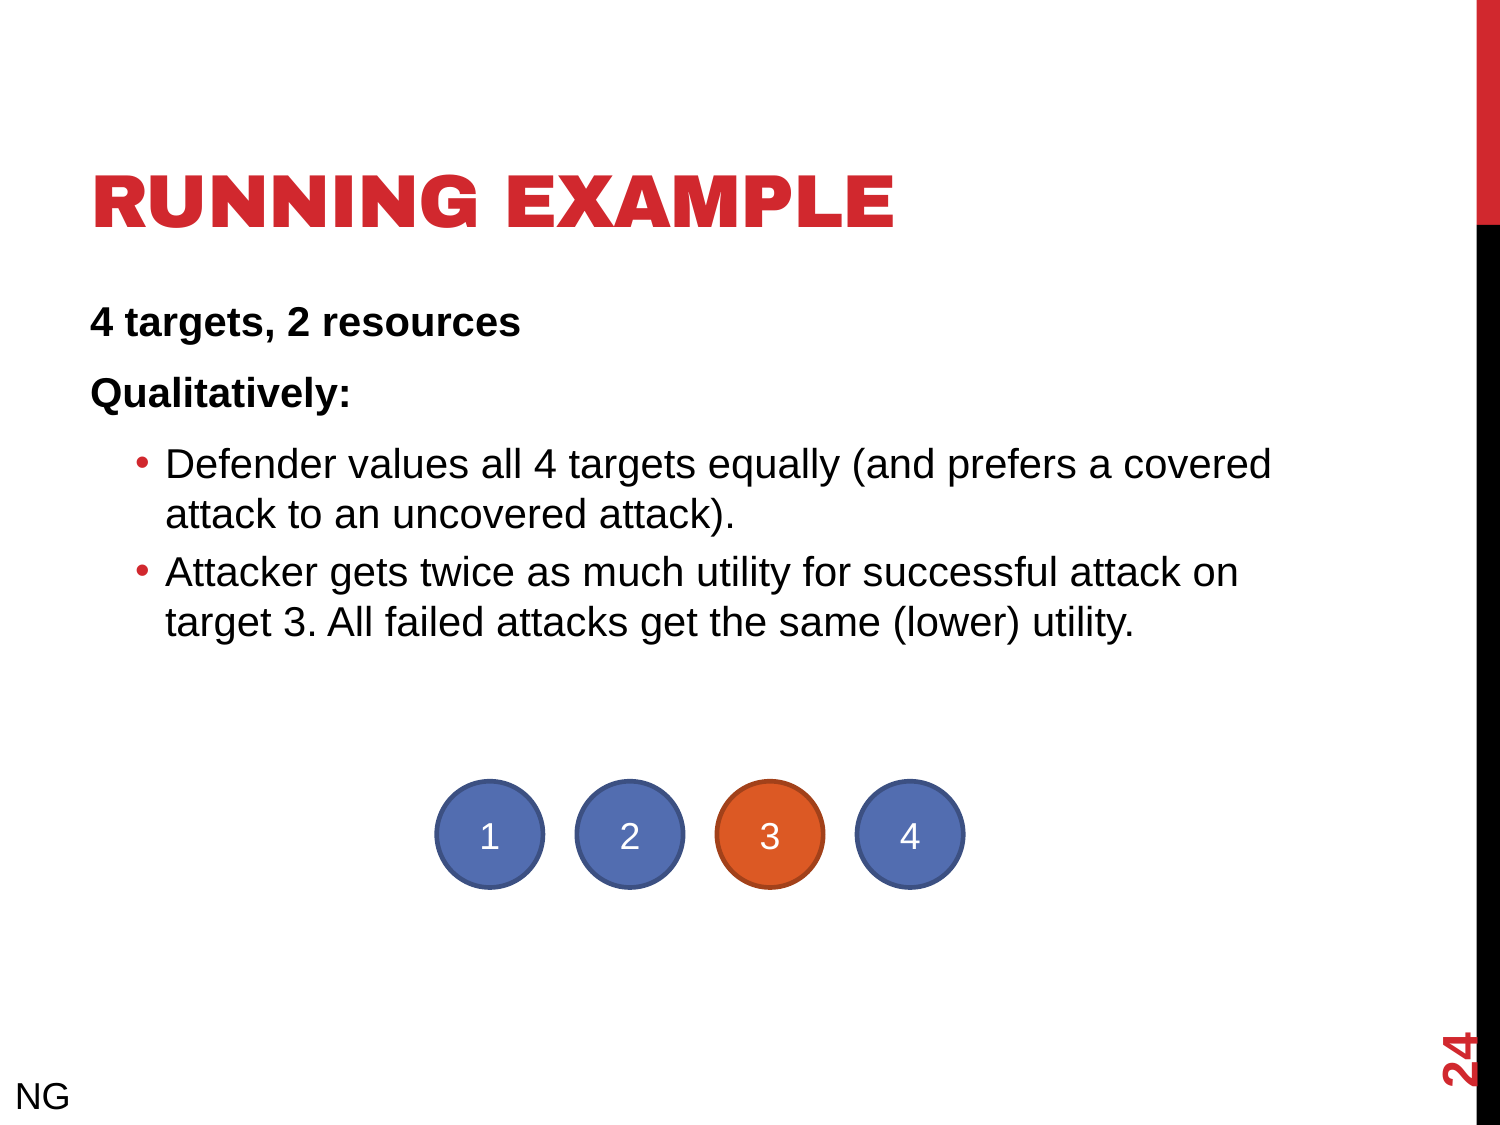

# Running Example
4 targets, 2 resources
Qualitatively:
Defender values all 4 targets equally (and prefers a covered attack to an uncovered attack).
Attacker gets twice as much utility for successful attack on target 3. All failed attacks get the same (lower) utility.

3
4
1
2
24
NG